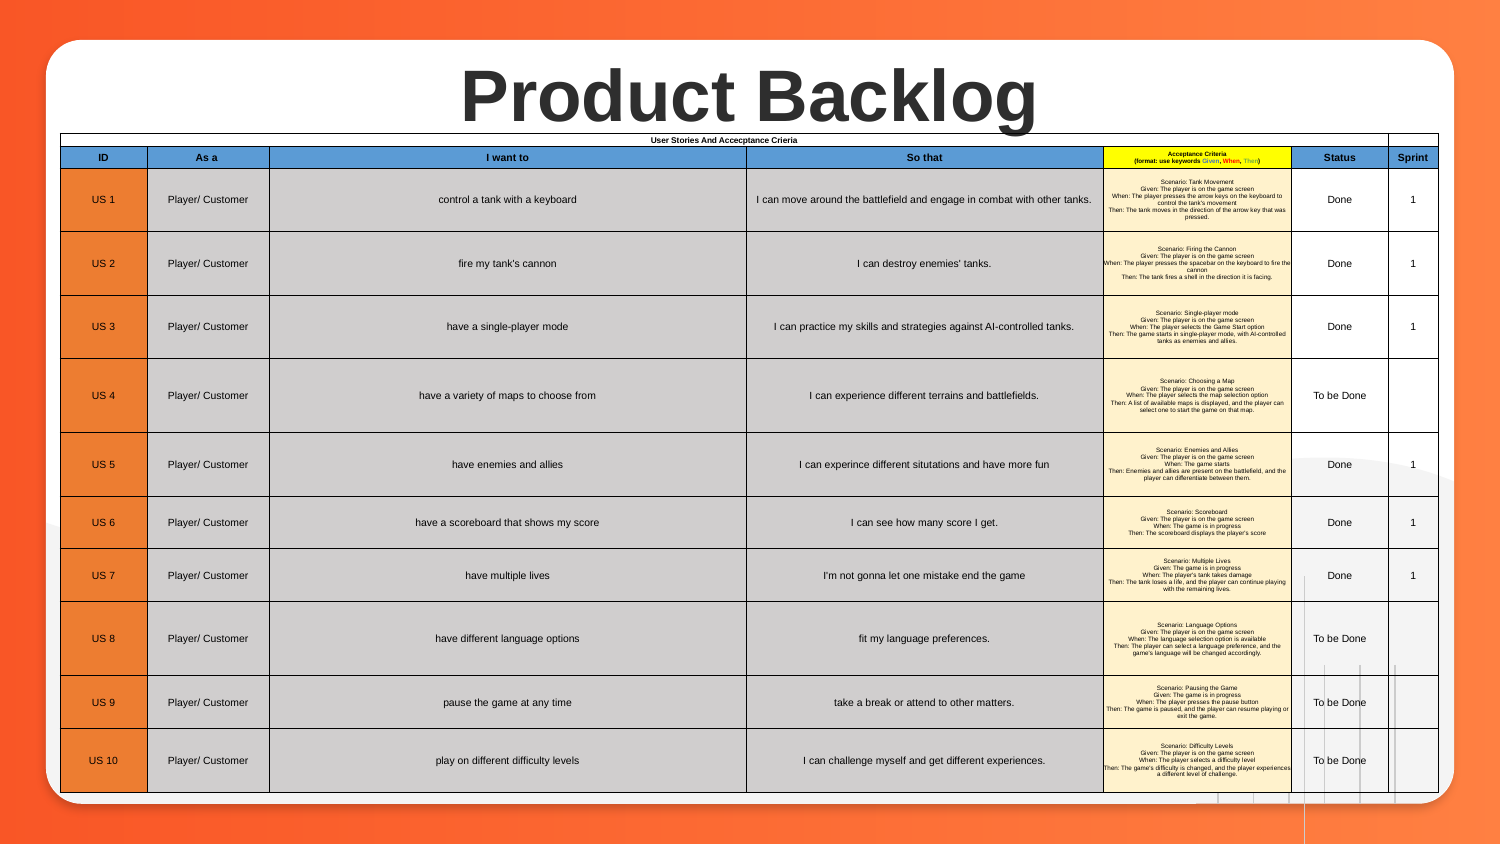

# Product Backlog
| User Stories And Accecptance Crieria |  |  |  |  |  |  |
| --- | --- | --- | --- | --- | --- | --- |
| ID | As a | I want to | So that | Acceptance Criteria (format: use keywords Given, When, Then) | Status | Sprint |
| US 1 | Player/ Customer | control a tank with a keyboard | I can move around the battlefield and engage in combat with other tanks. | Scenario: Tank Movement Given: The player is on the game screen When: The player presses the arrow keys on the keyboard to control the tank's movement Then: The tank moves in the direction of the arrow key that was pressed. | Done | 1 |
| US 2 | Player/ Customer | fire my tank's cannon | I can destroy enemies' tanks. | Scenario: Firing the Cannon Given: The player is on the game screen When: The player presses the spacebar on the keyboard to fire the cannon Then: The tank fires a shell in the direction it is facing. | Done | 1 |
| US 3 | Player/ Customer | have a single-player mode | I can practice my skills and strategies against AI-controlled tanks. | Scenario: Single-player mode Given: The player is on the game screen When: The player selects the Game Start option Then: The game starts in single-player mode, with AI-controlled tanks as enemies and allies. | Done | 1 |
| US 4 | Player/ Customer | have a variety of maps to choose from | I can experience different terrains and battlefields. | Scenario: Choosing a Map Given: The player is on the game screen When: The player selects the map selection option Then: A list of available maps is displayed, and the player can select one to start the game on that map. | To be Done |  |
| US 5 | Player/ Customer | have enemies and allies | I can experince different situtations and have more fun | Scenario: Enemies and Allies Given: The player is on the game screen When: The game starts Then: Enemies and allies are present on the battlefield, and the player can differentiate between them. | Done | 1 |
| US 6 | Player/ Customer | have a scoreboard that shows my score | I can see how many score I get. | Scenario: Scoreboard Given: The player is on the game screen When: The game is in progress Then: The scoreboard displays the player's score | Done | 1 |
| US 7 | Player/ Customer | have multiple lives | I'm not gonna let one mistake end the game | Scenario: Multiple Lives Given: The game is in progress When: The player's tank takes damage Then: The tank loses a life, and the player can continue playing with the remaining lives. | Done | 1 |
| US 8 | Player/ Customer | have different language options | fit my language preferences. | Scenario: Language Options Given: The player is on the game screen When: The language selection option is available Then: The player can select a language preference, and the game's language will be changed accordingly. | To be Done |  |
| US 9 | Player/ Customer | pause the game at any time | take a break or attend to other matters. | Scenario: Pausing the Game Given: The game is in progress When: The player presses the pause button Then: The game is paused, and the player can resume playing or exit the game. | To be Done |  |
| US 10 | Player/ Customer | play on different difficulty levels | I can challenge myself and get different experiences. | Scenario: Difficulty Levels Given: The player is on the game screen When: The player selects a difficulty level Then: The game's difficulty is changed, and the player experiences a different level of challenge. | To be Done |  |